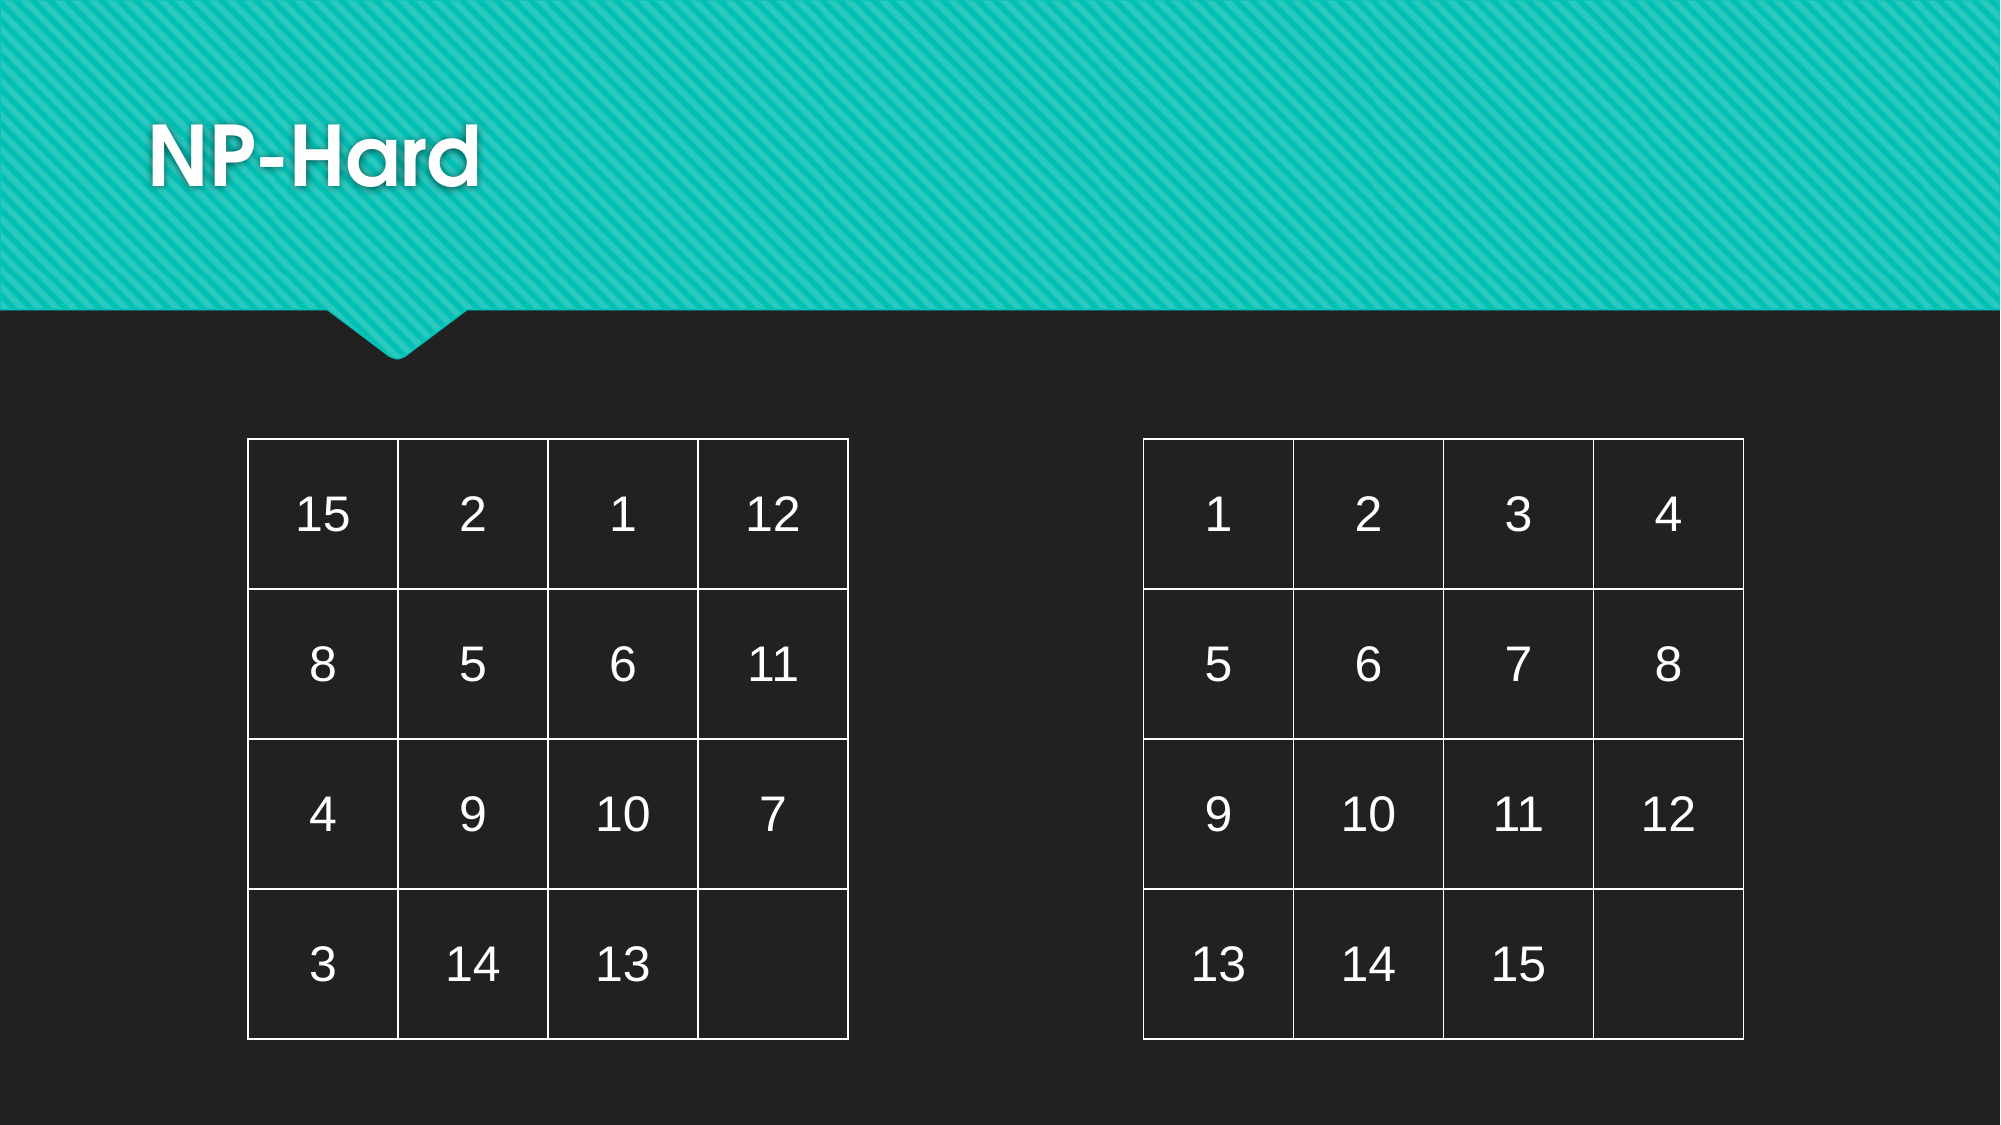

# NP-Hard
| 15 | 2 | 1 | 12 |
| --- | --- | --- | --- |
| 8 | 5 | 6 | 11 |
| 4 | 9 | 10 | 7 |
| 3 | 14 | 13 |  |
| 1 | 2 | 3 | 4 |
| --- | --- | --- | --- |
| 5 | 6 | 7 | 8 |
| 9 | 10 | 11 | 12 |
| 13 | 14 | 15 |  |